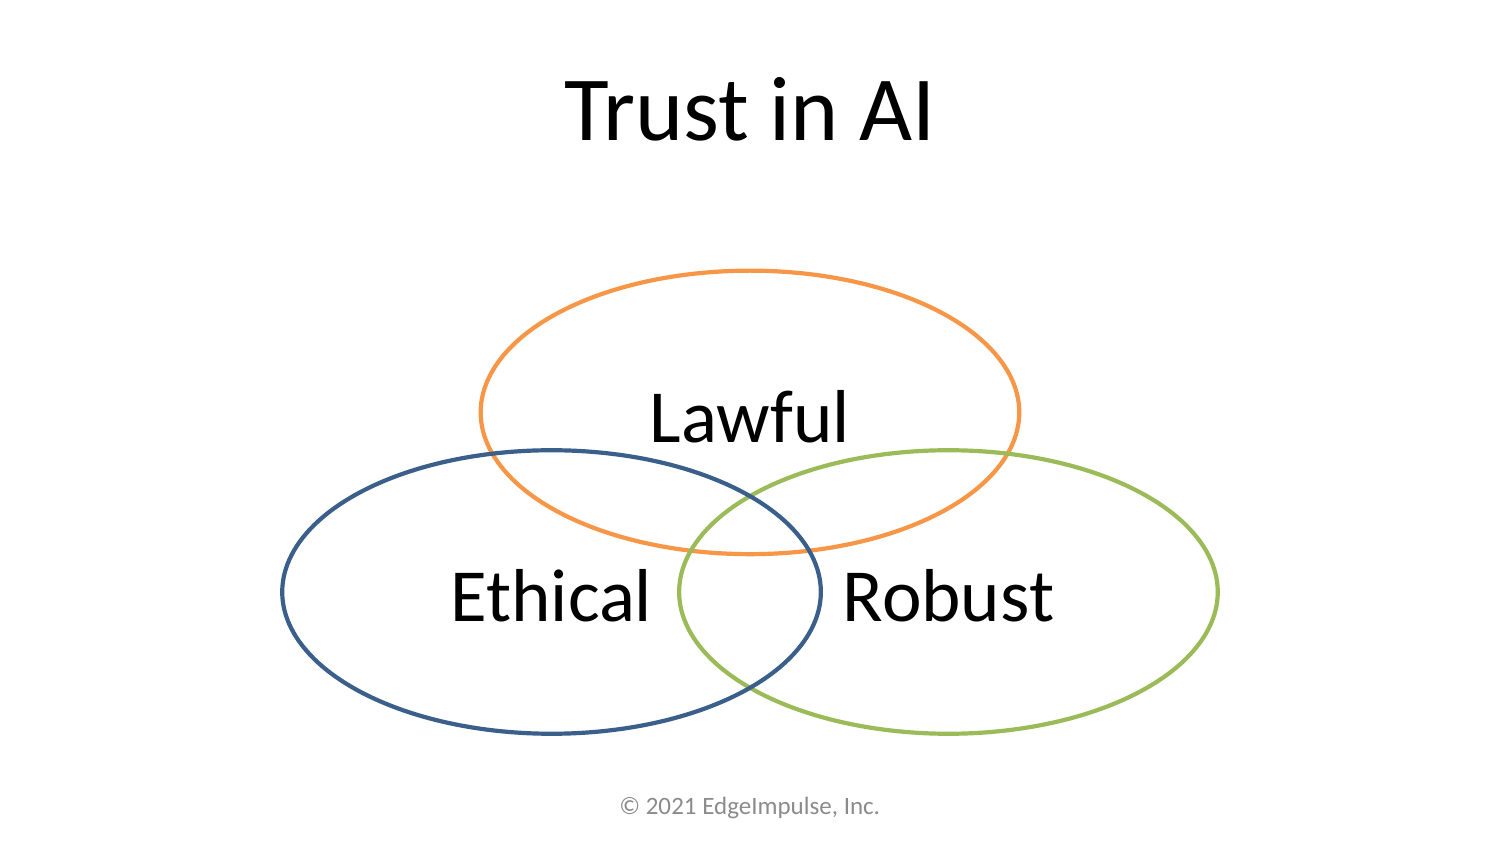

# Trust in AI
Lawful
Ethical
Robust
© 2021 EdgeImpulse, Inc.